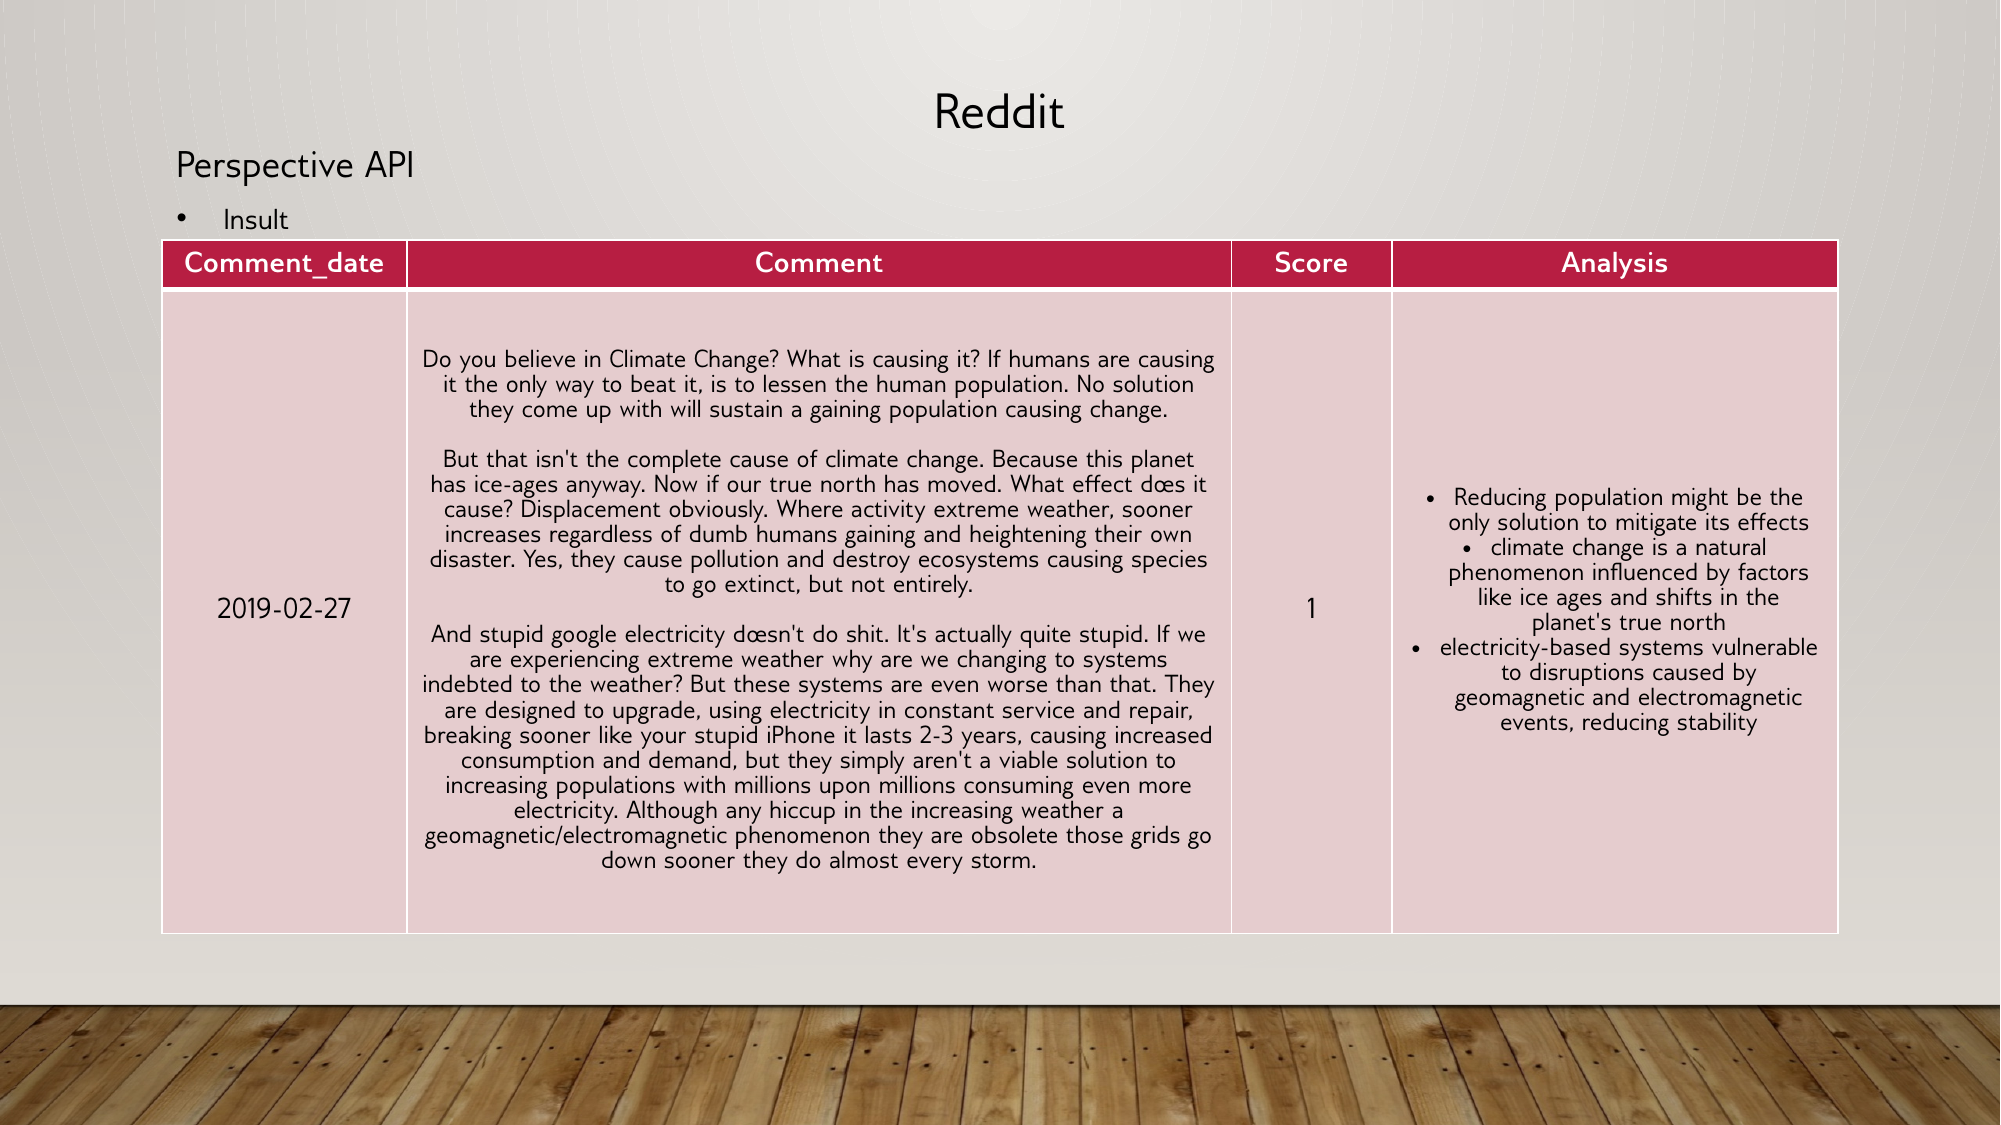

Reddit
Perspective API
Insult
| Comment\_date | Comment | Score | Analysis |
| --- | --- | --- | --- |
| 2019-02-27 | Do you believe in Climate Change? What is causing it? If humans are causing it the only way to beat it, is to lessen the human population. No solution they come up with will sustain a gaining population causing change. But that isn't the complete cause of climate change. Because this planet has ice-ages anyway. Now if our true north has moved. What effect does it cause? Displacement obviously. Where activity extreme weather, sooner increases regardless of dumb humans gaining and heightening their own disaster. Yes, they cause pollution and destroy ecosystems causing species to go extinct, but not entirely. And stupid google electricity doesn't do shit. It's actually quite stupid. If we are experiencing extreme weather why are we changing to systems indebted to the weather? But these systems are even worse than that. They are designed to upgrade, using electricity in constant service and repair, breaking sooner like your stupid iPhone it lasts 2-3 years, causing increased consumption and demand, but they simply aren't a viable solution to increasing populations with millions upon millions consuming even more electricity. Although any hiccup in the increasing weather a geomagnetic/electromagnetic phenomenon they are obsolete those grids go down sooner they do almost every storm. | 1 | Reducing population might be the only solution to mitigate its effects climate change is a natural phenomenon influenced by factors like ice ages and shifts in the planet's true north electricity-based systems vulnerable to disruptions caused by geomagnetic and electromagnetic events, reducing stability |